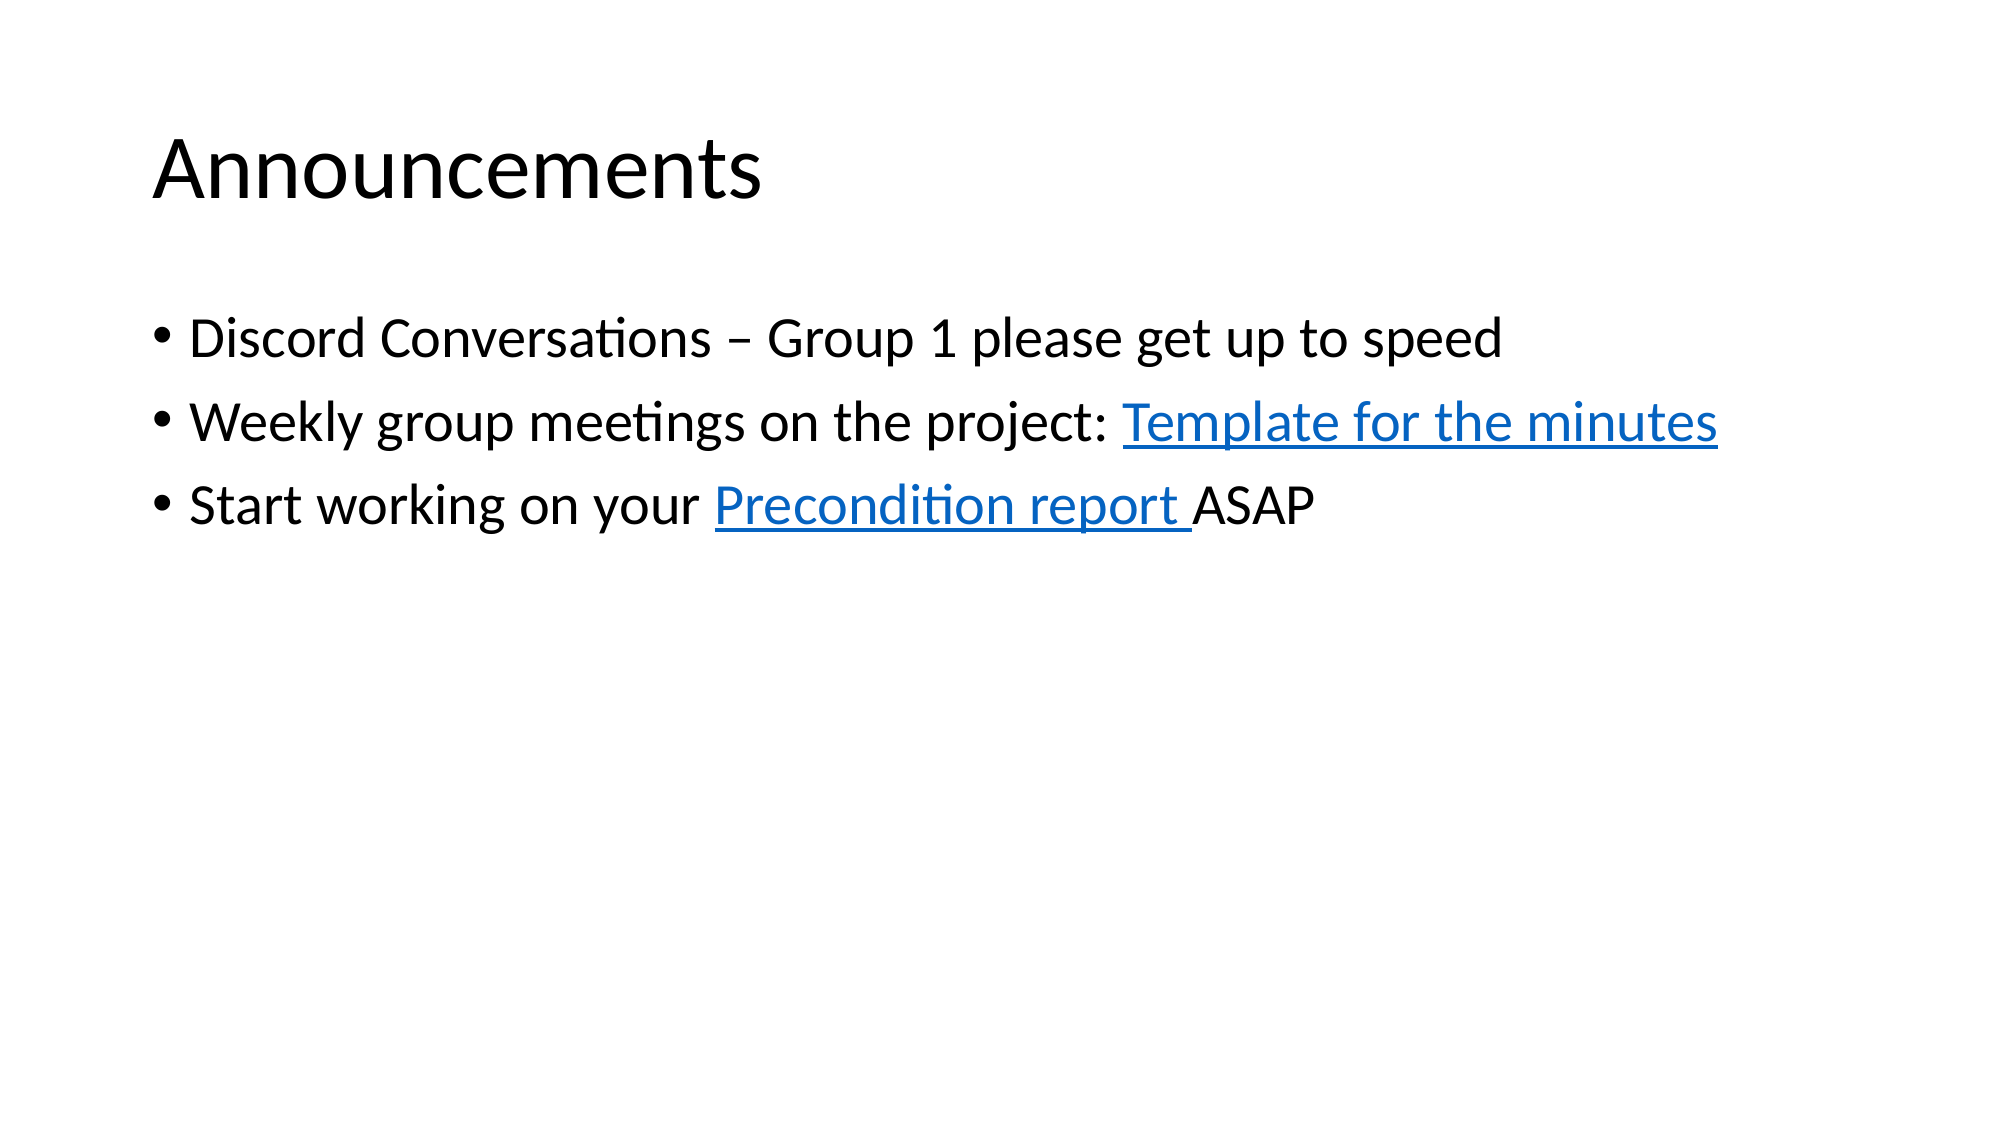

# Announcements
Discord Conversations – Group 1 please get up to speed
Weekly group meetings on the project: Template for the minutes
Start working on your Precondition report ASAP